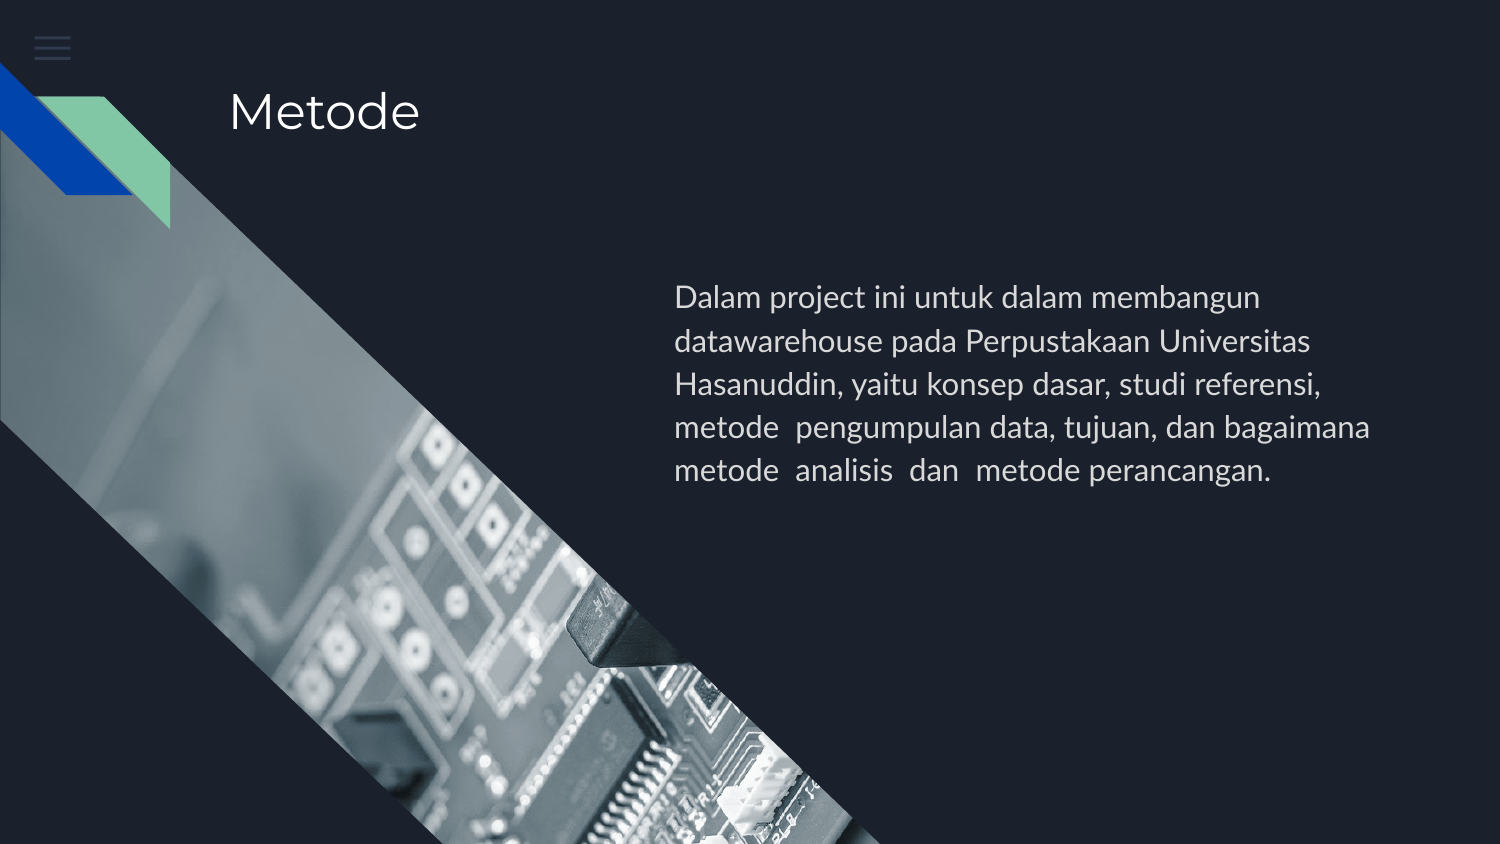

# Metode
Dalam project ini untuk dalam membangun datawarehouse pada Perpustakaan Universitas Hasanuddin, yaitu konsep dasar, studi referensi, metode  pengumpulan data, tujuan, dan bagaimana metode  analisis  dan  metode perancangan.